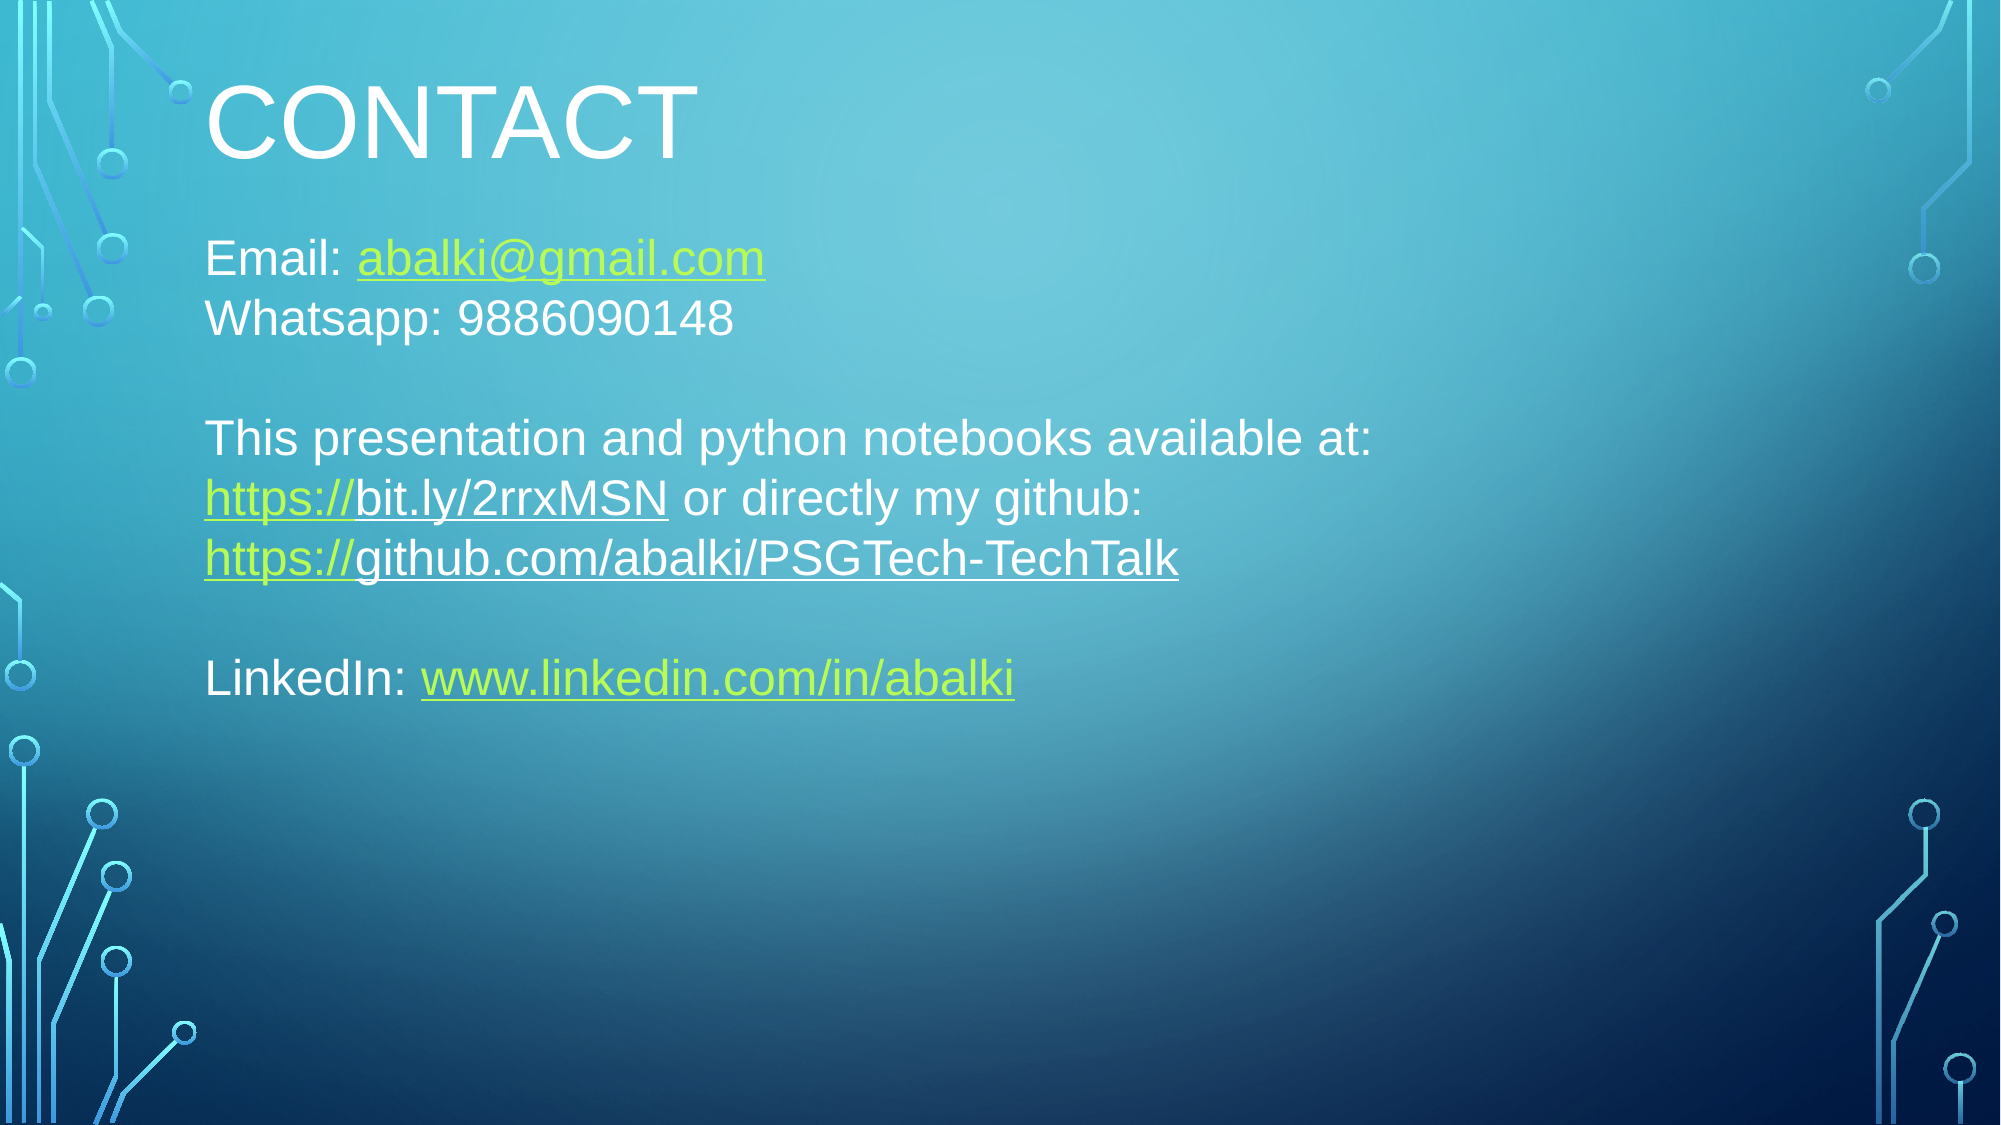

CONTACT
Email: abalki@gmail.com
Whatsapp: 9886090148

This presentation and python notebooks available at:
https://bit.ly/2rrxMSN or directly my github:
https://github.com/abalki/PSGTech-TechTalk

LinkedIn: www.linkedin.com/in/abalki